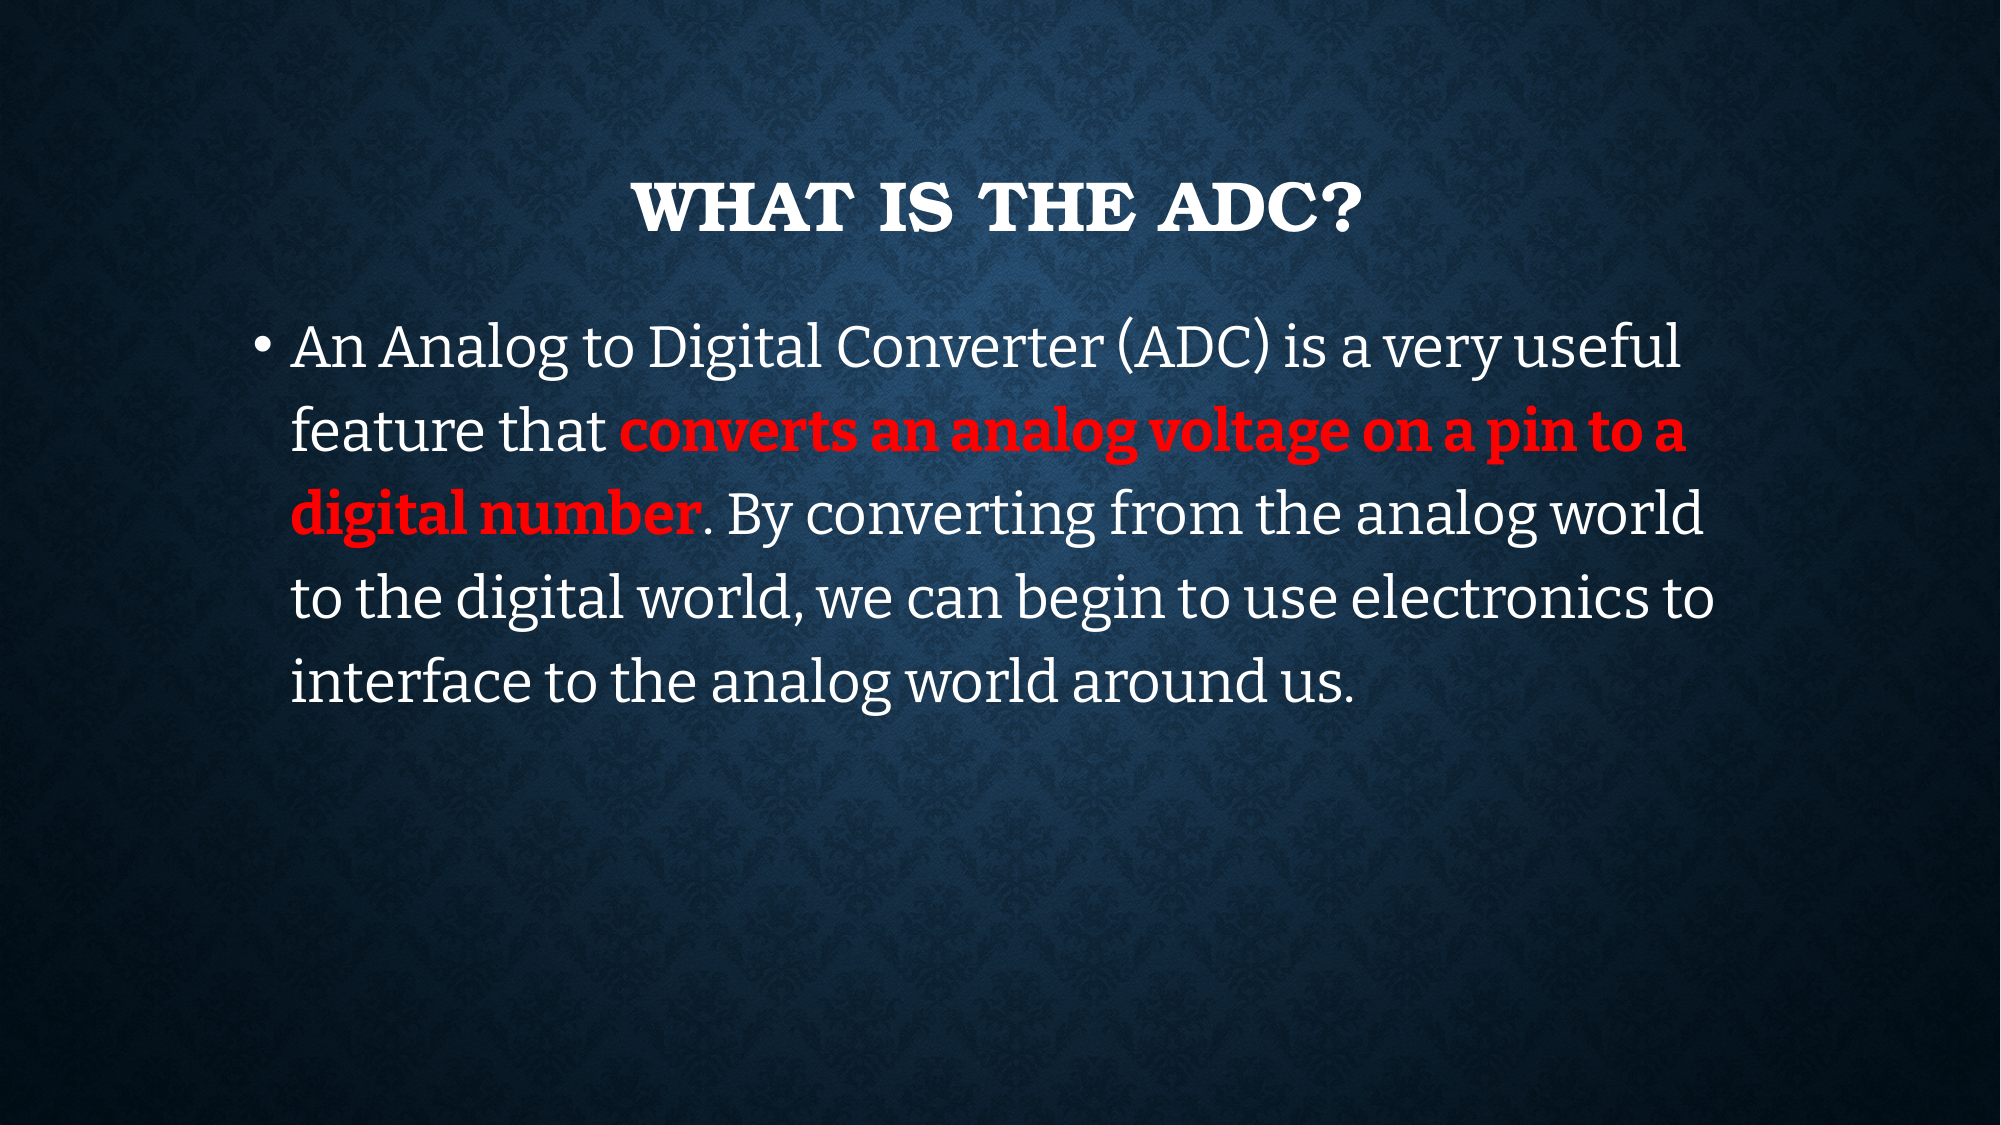

# What is the ADC?
An Analog to Digital Converter (ADC) is a very useful feature that converts an analog voltage on a pin to a digital number. By converting from the analog world to the digital world, we can begin to use electronics to interface to the analog world around us.